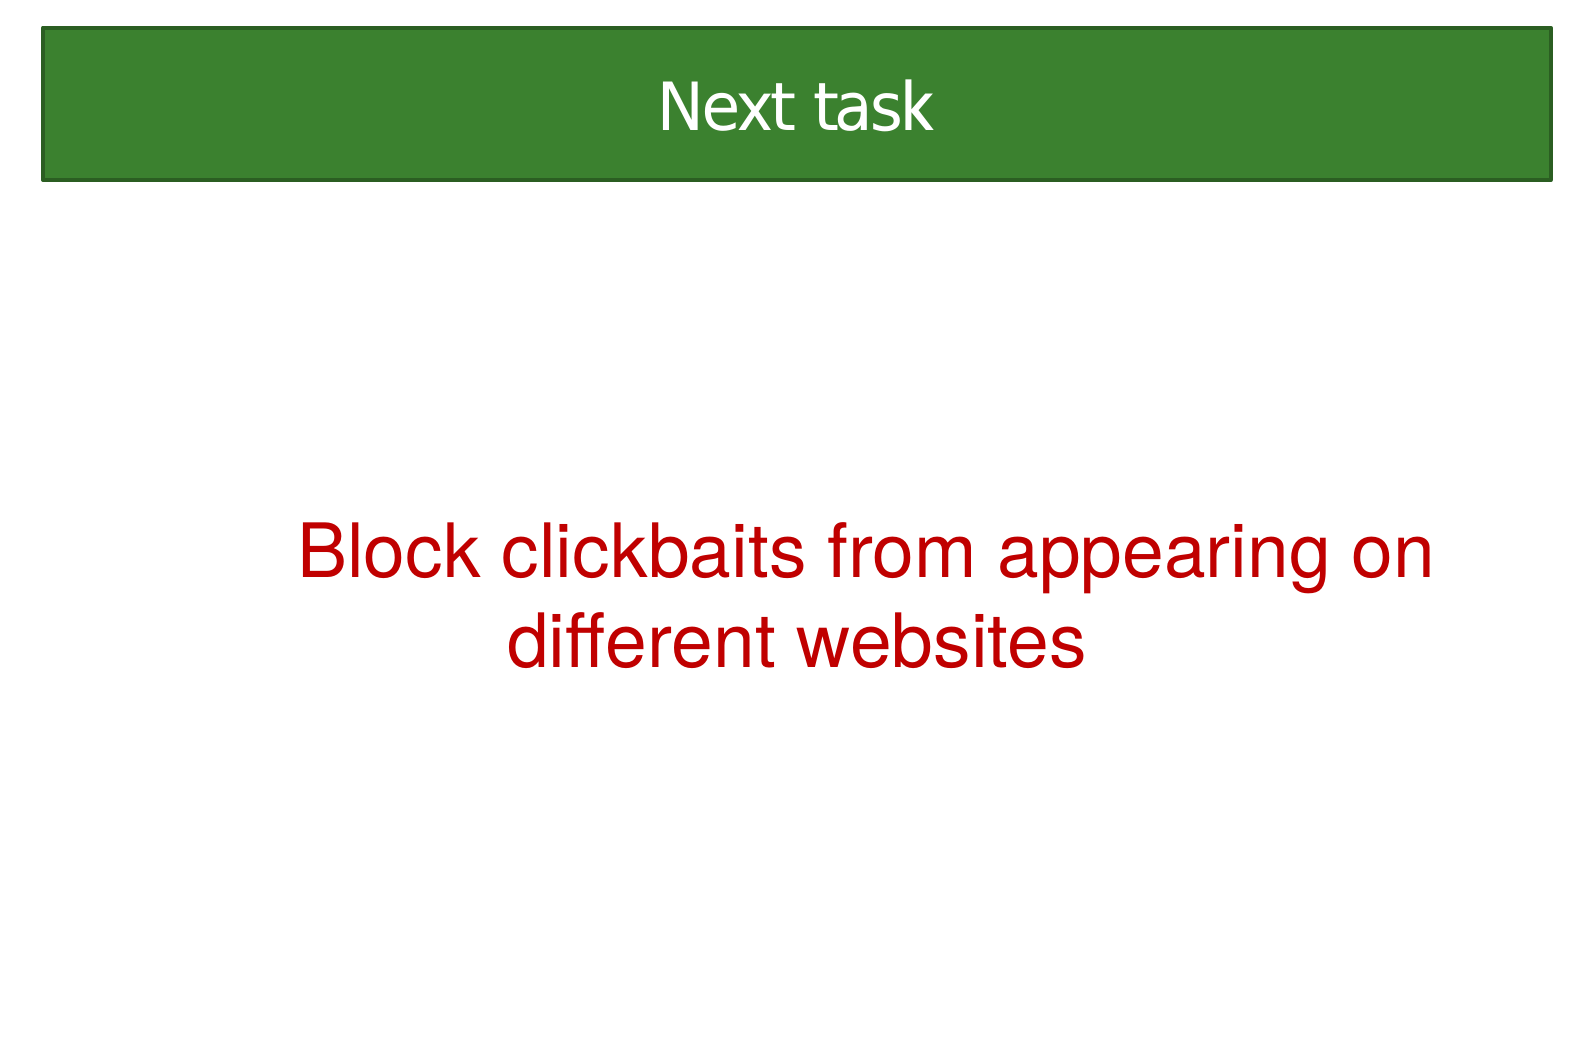

# Next task
Block clickbaits from appearing on different websites